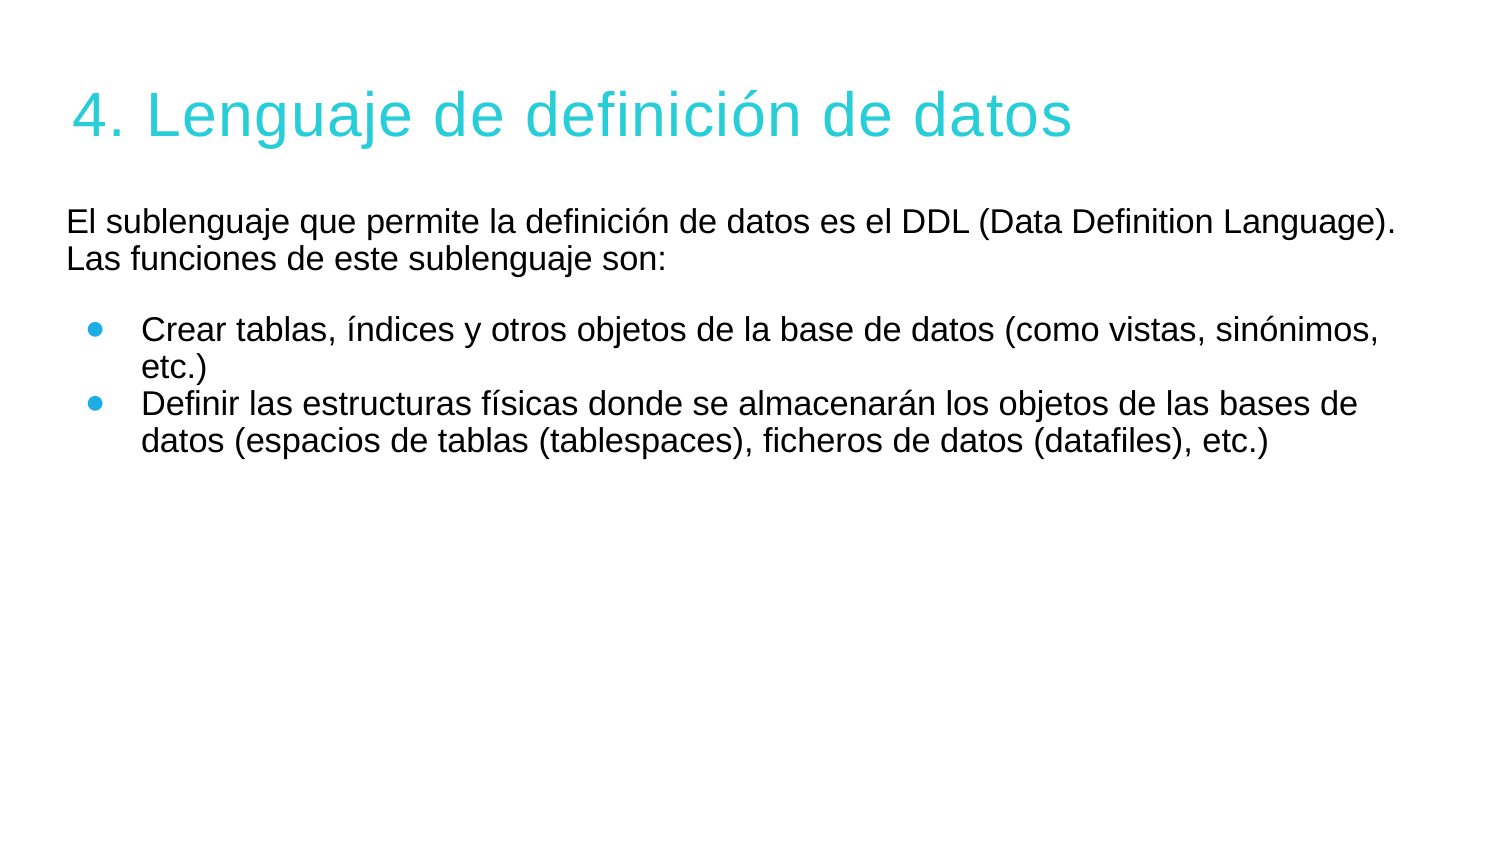

# 4. Lenguaje de definición de datos
El sublenguaje que permite la definición de datos es el DDL (Data Definition Language). Las funciones de este sublenguaje son:
Crear tablas, índices y otros objetos de la base de datos (como vistas, sinónimos, etc.)
Definir las estructuras físicas donde se almacenarán los objetos de las bases de datos (espacios de tablas (tablespaces), ficheros de datos (datafiles), etc.)